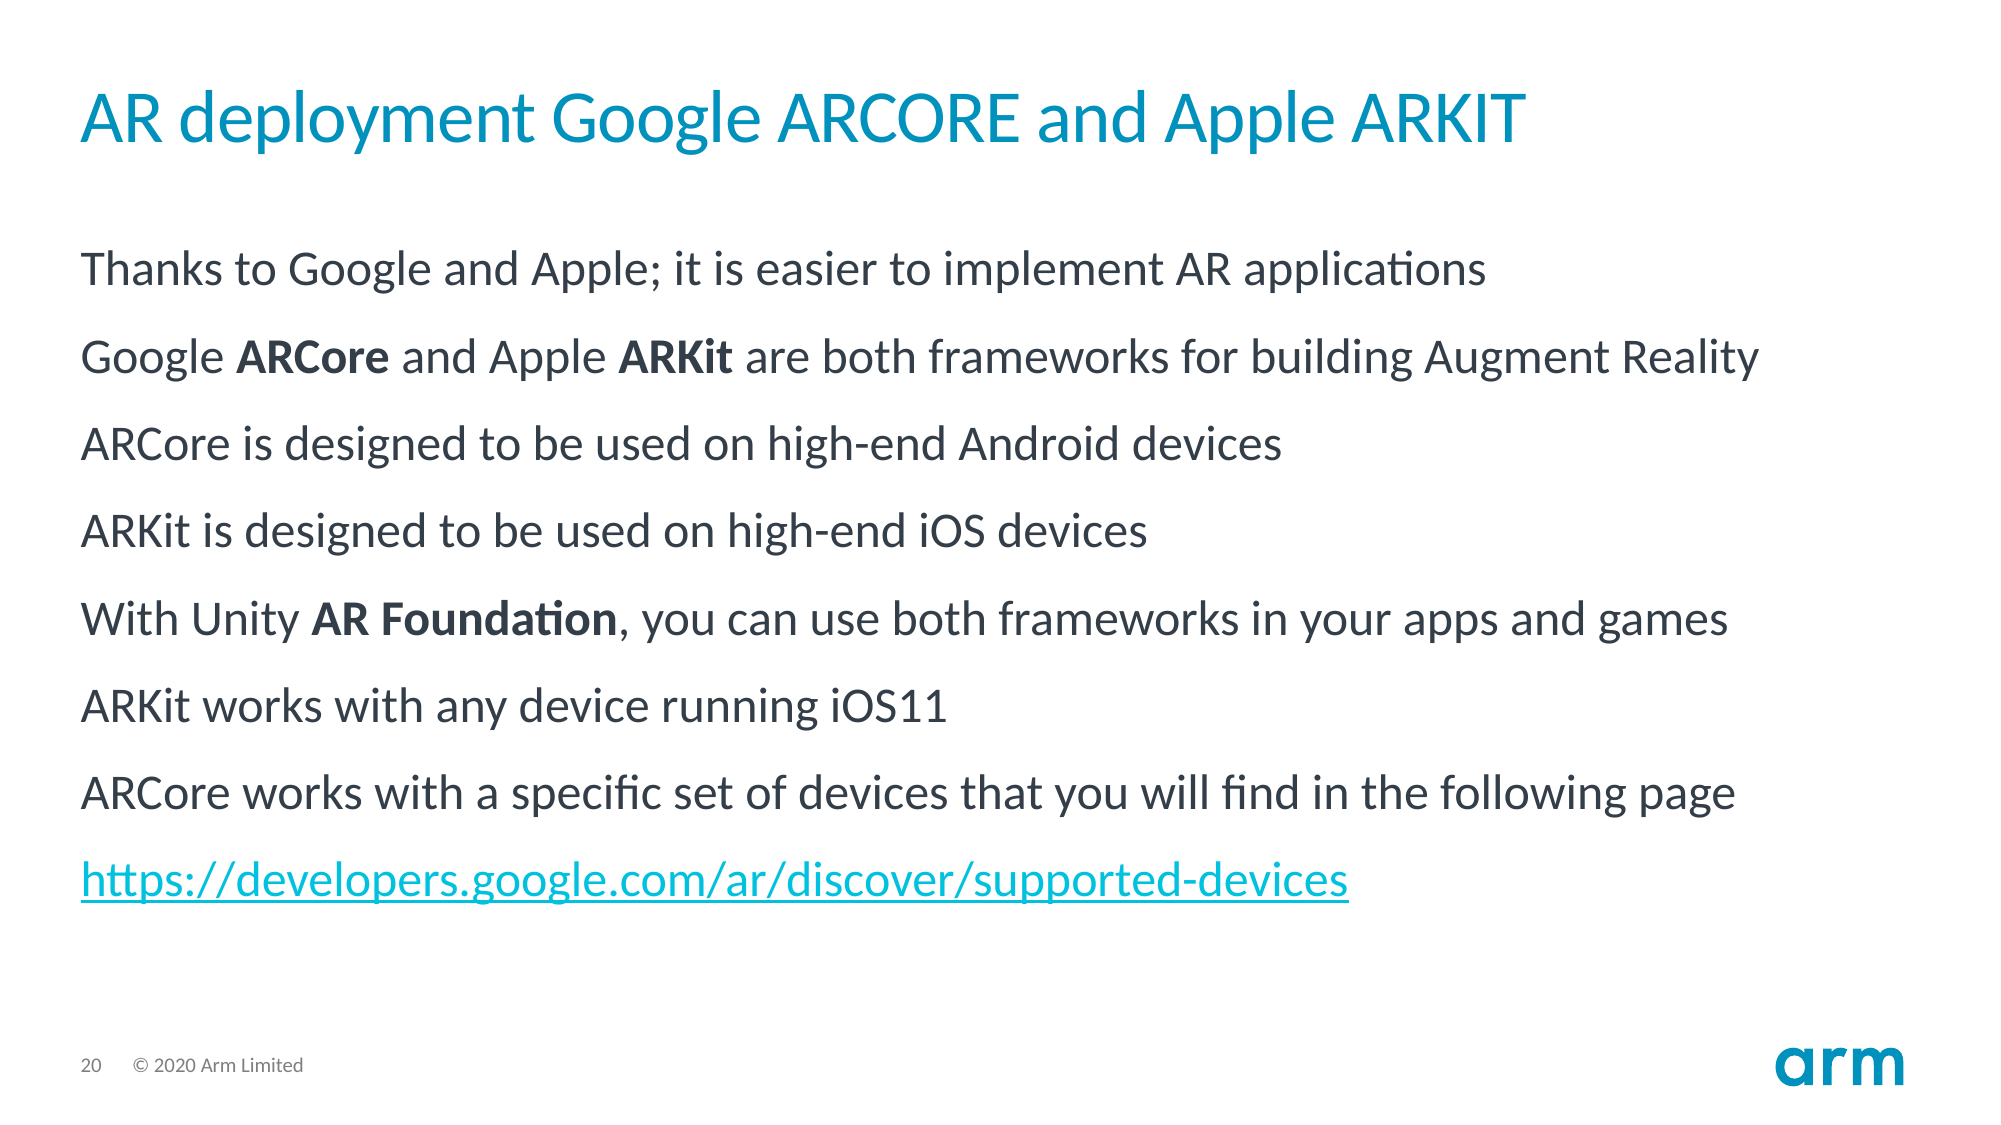

# AR deployment Google ARCORE and Apple ARKIT
Thanks to Google and Apple; it is easier to implement AR applications
Google ARCore and Apple ARKit are both frameworks for building Augment Reality
ARCore is designed to be used on high-end Android devices
ARKit is designed to be used on high-end iOS devices
With Unity AR Foundation, you can use both frameworks in your apps and games
ARKit works with any device running iOS11
ARCore works with a specific set of devices that you will find in the following page
https://developers.google.com/ar/discover/supported-devices